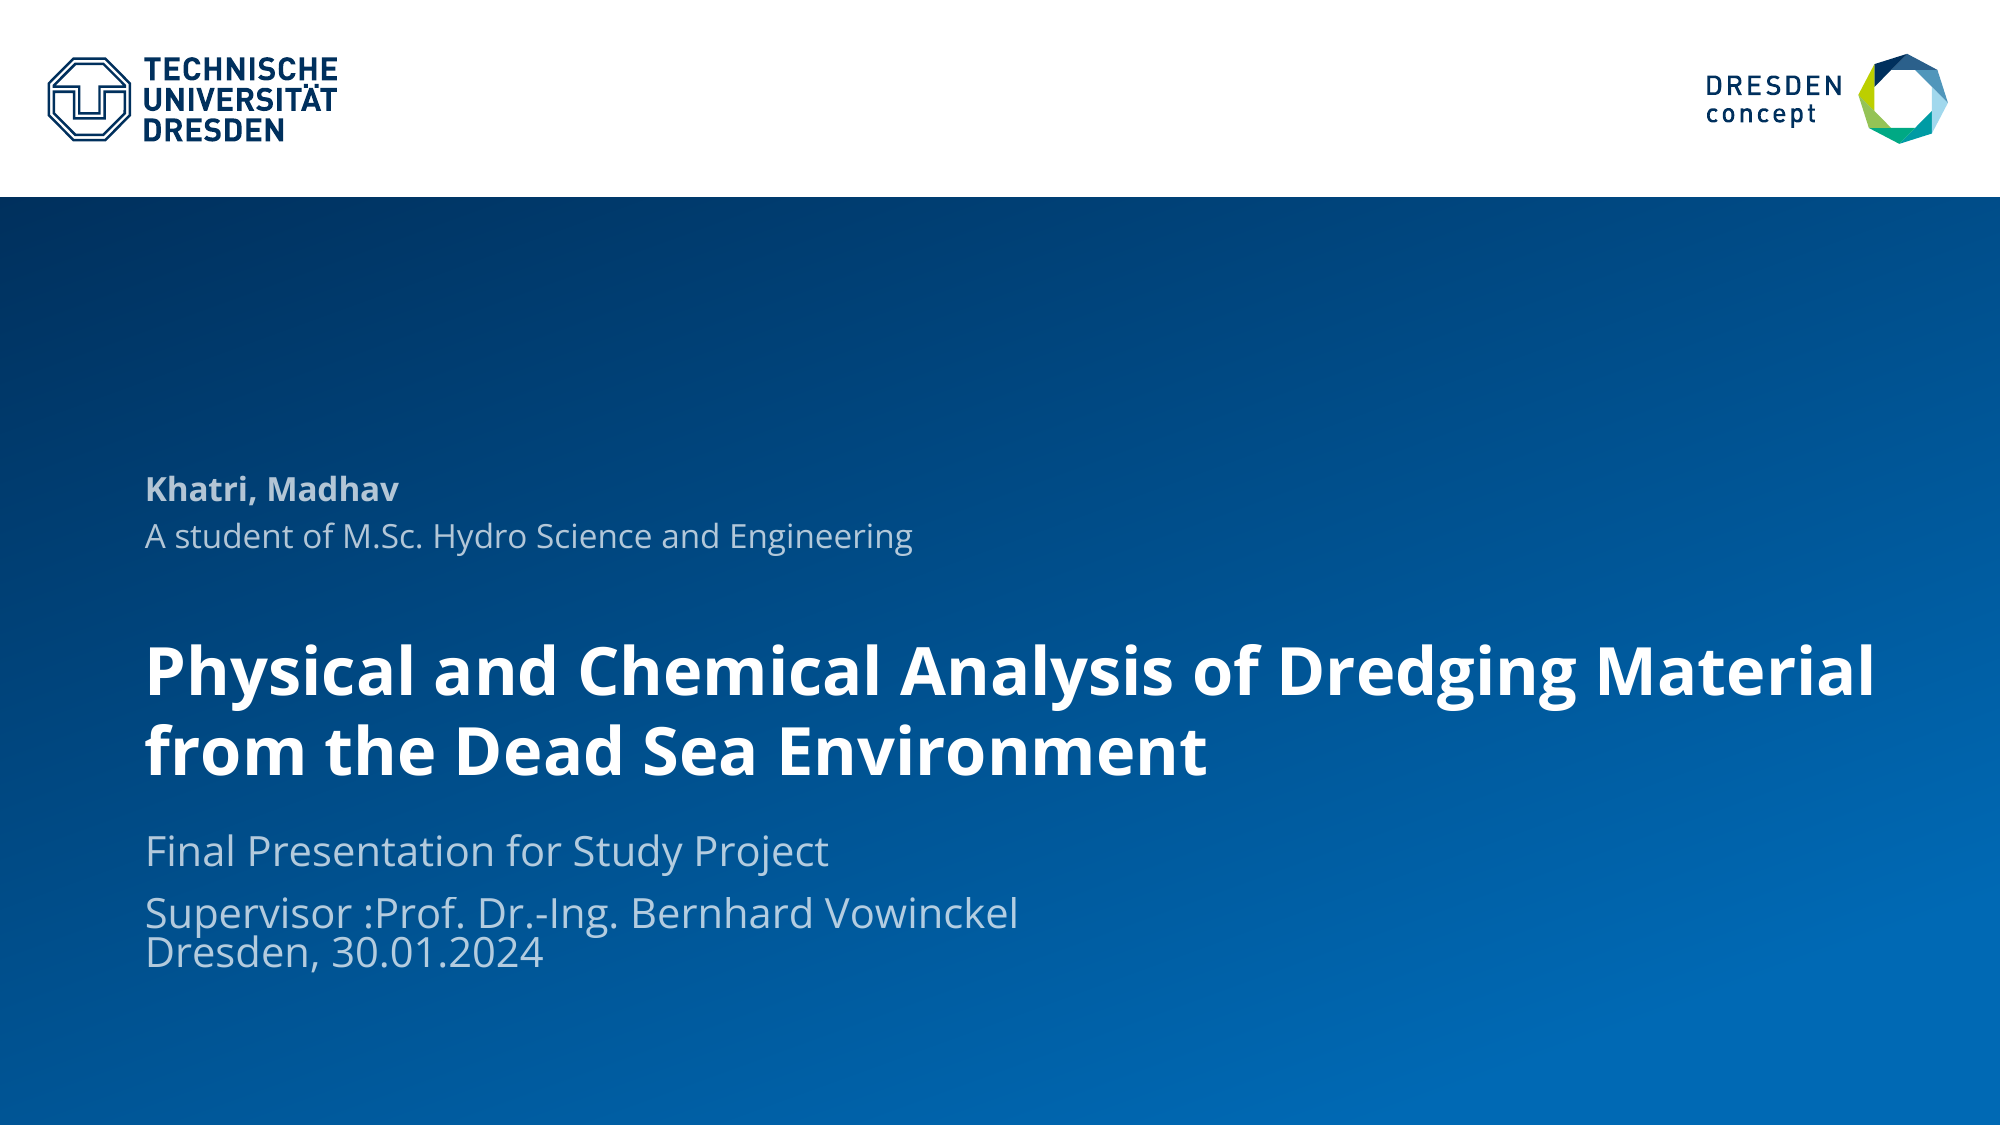

Khatri, Madhav
A student of M.Sc. Hydro Science and Engineering
# Physical and Chemical Analysis of Dredging Material from the Dead Sea Environment
Final Presentation for Study Project
Supervisor :Prof. Dr.-Ing. Bernhard Vowinckel

Dresden, 30.01.2024